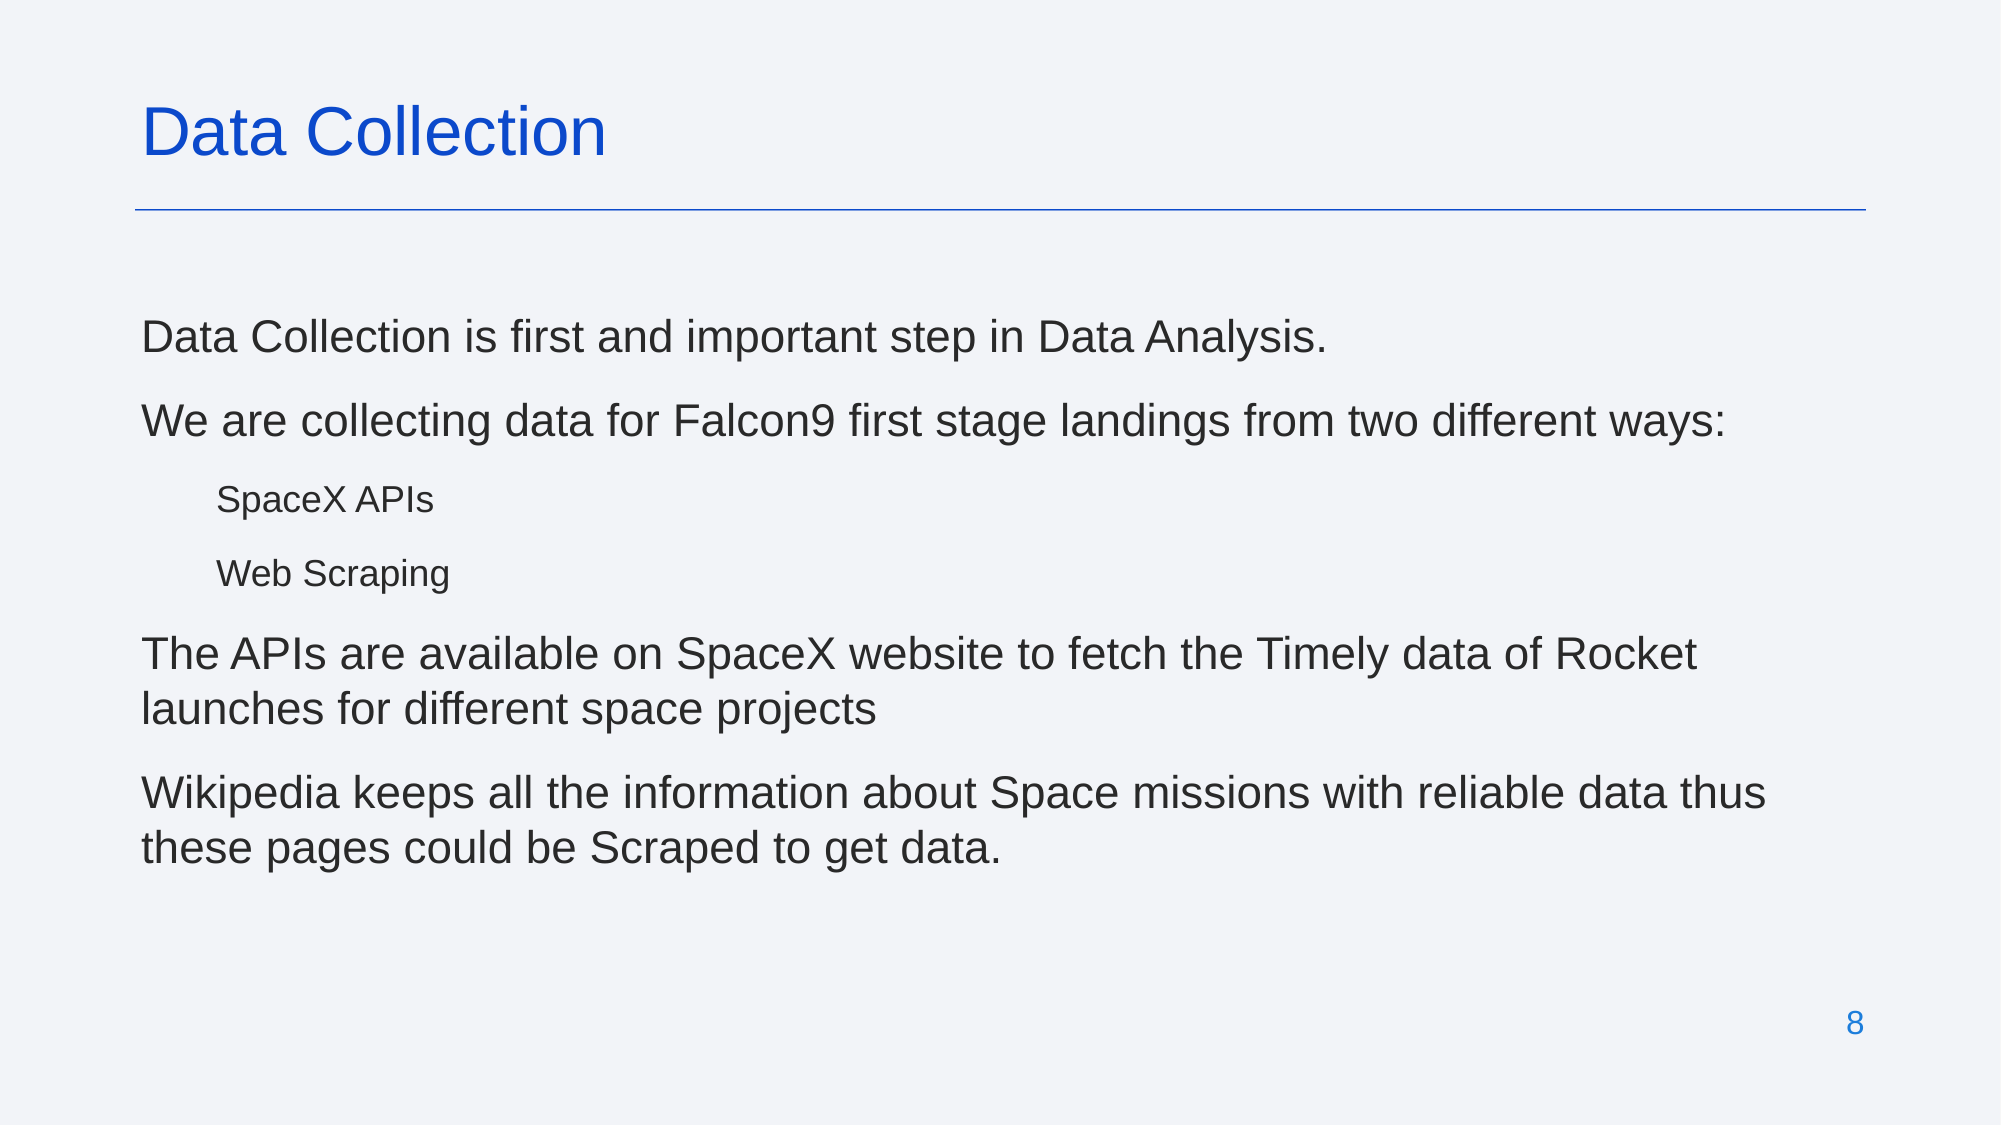

Data Collection
Data Collection is first and important step in Data Analysis.
We are collecting data for Falcon9 first stage landings from two different ways:
SpaceX APIs
Web Scraping
The APIs are available on SpaceX website to fetch the Timely data of Rocket launches for different space projects
Wikipedia keeps all the information about Space missions with reliable data thus these pages could be Scraped to get data.

8